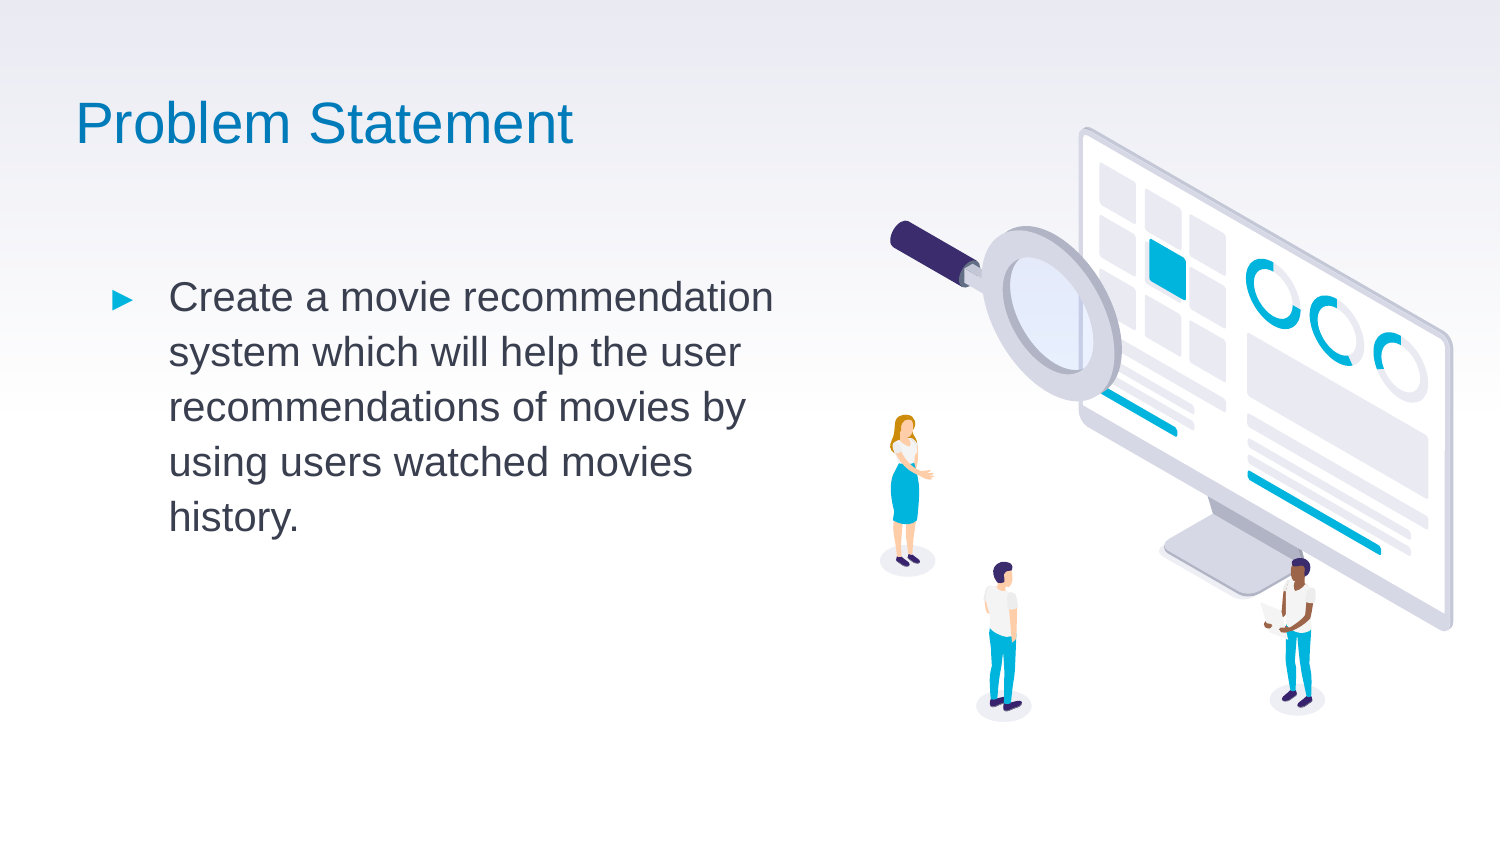

# Problem Statement

Create a movie recommendation system which will help the user recommendations of movies by using users watched movies history.